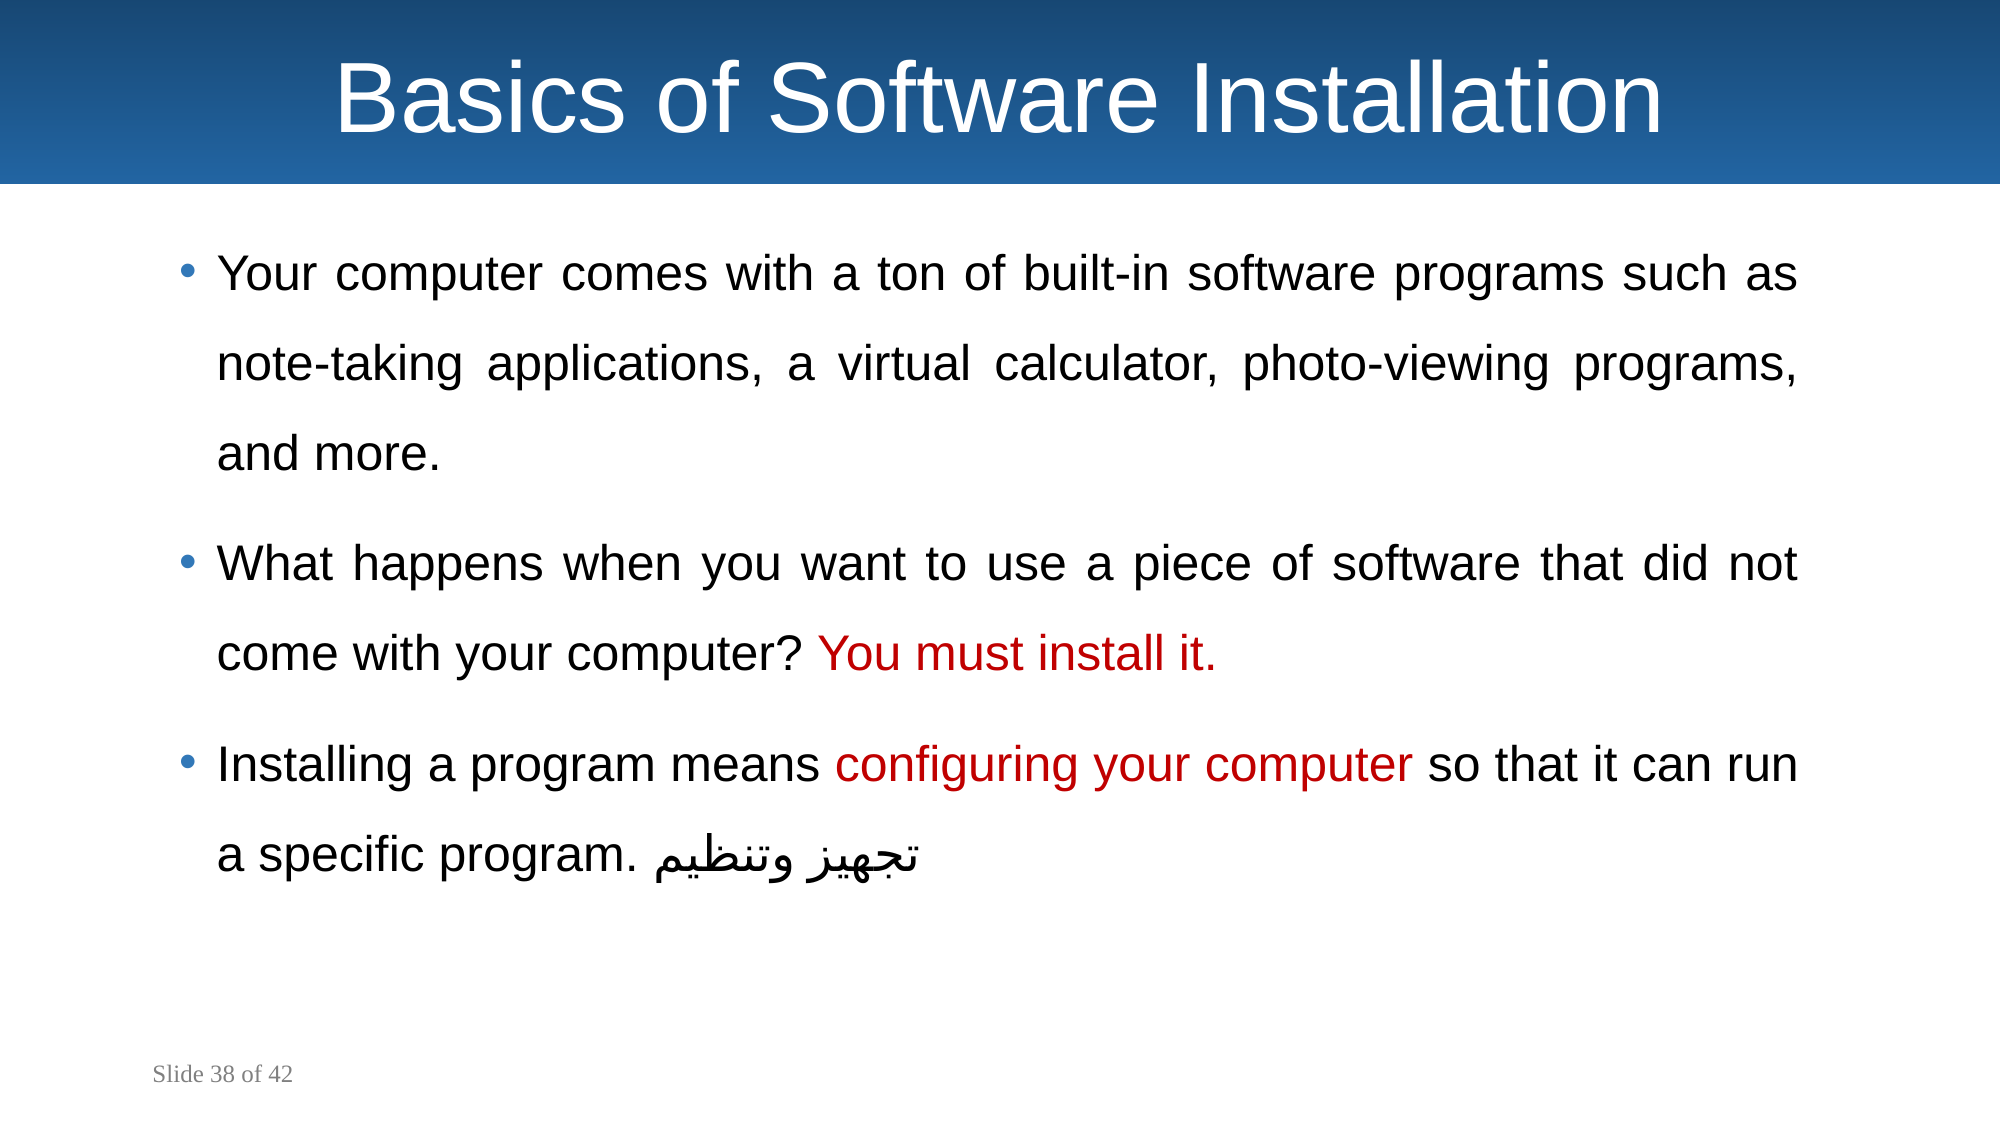

Basics of Software Installation
Your computer comes with a ton of built-in software programs such as note-taking applications, a virtual calculator, photo-viewing programs, and more.
What happens when you want to use a piece of software that did not come with your computer? You must install it.
Installing a program means configuring your computer so that it can run a specific program. تجهيز وتنظيم
Slide 38 of 42